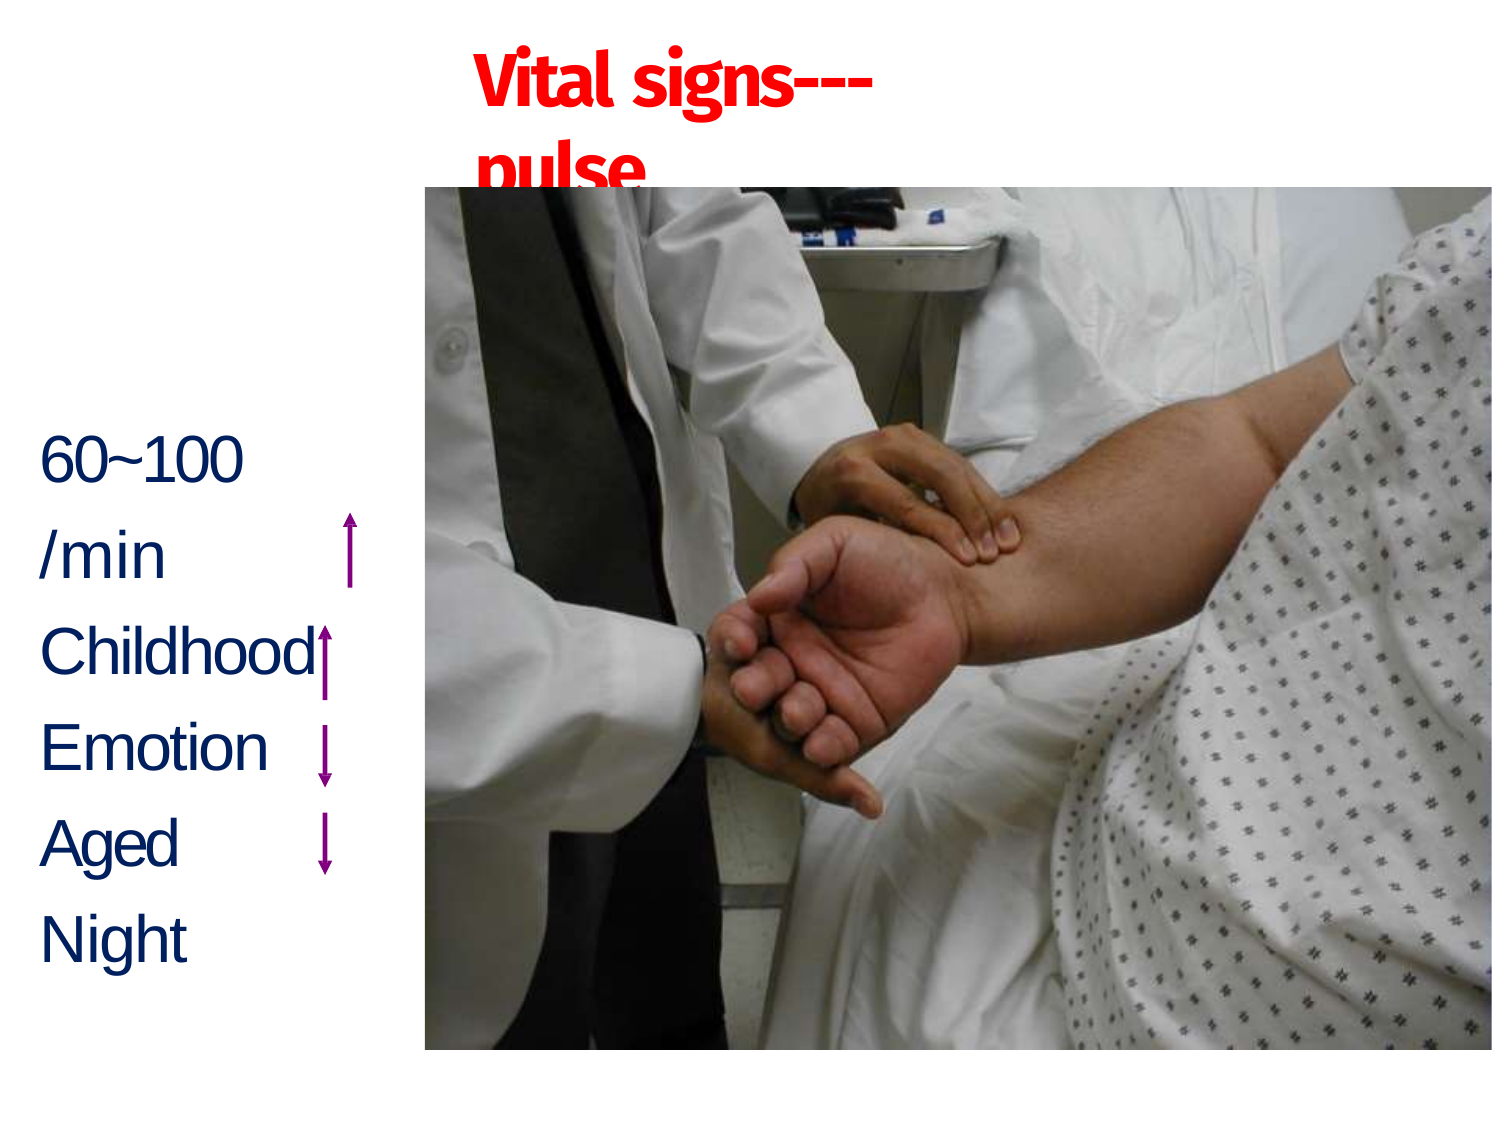

# Vital signs---pulse

60~100 /min  Childhood  Emotion  Aged
Night